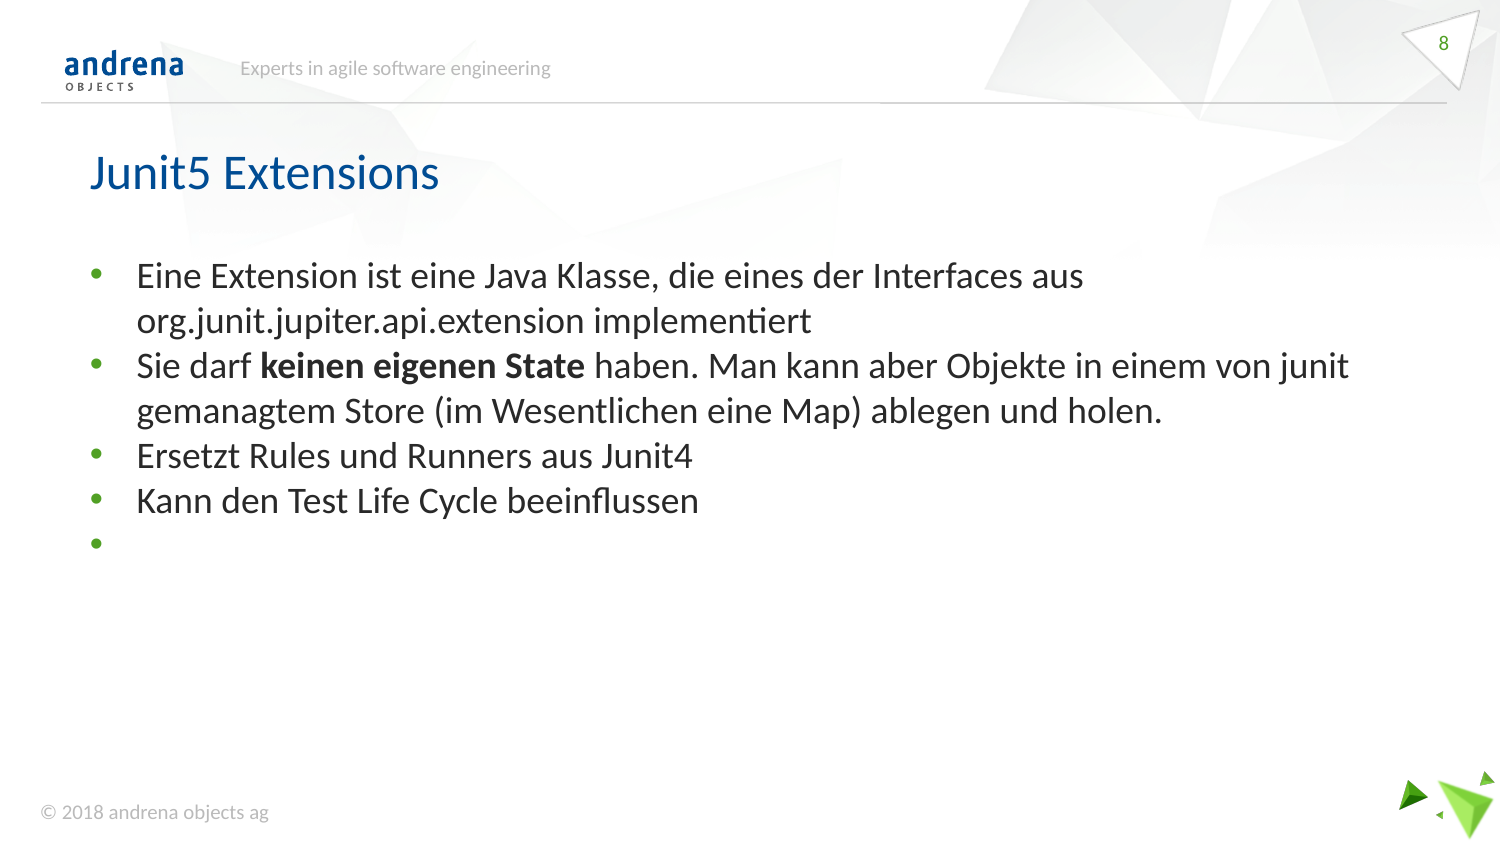

8
Experts in agile software engineering
Junit5 Extensions
Eine Extension ist eine Java Klasse, die eines der Interfaces aus org.junit.jupiter.api.extension implementiert
Sie darf keinen eigenen State haben. Man kann aber Objekte in einem von junit gemanagtem Store (im Wesentlichen eine Map) ablegen und holen.
Ersetzt Rules und Runners aus Junit4
Kann den Test Life Cycle beeinflussen